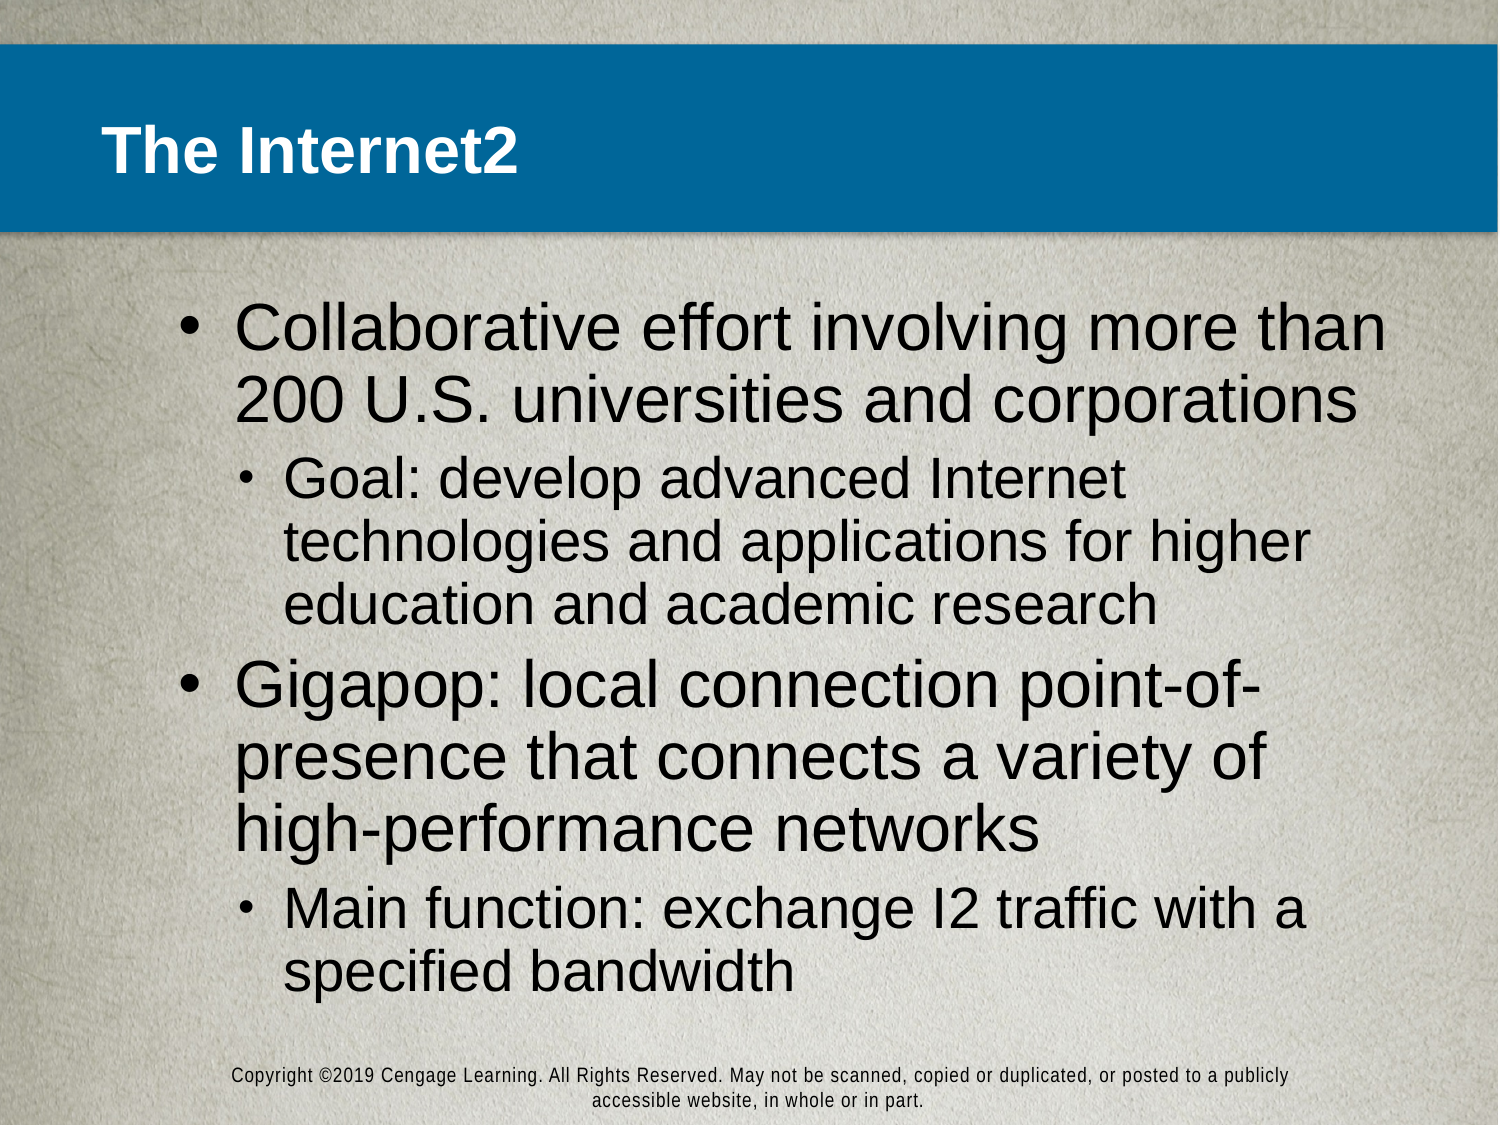

# The Internet2
Collaborative effort involving more than 200 U.S. universities and corporations
Goal: develop advanced Internet technologies and applications for higher education and academic research
Gigapop: local connection point-of-presence that connects a variety of high-performance networks
Main function: exchange I2 traffic with a specified bandwidth